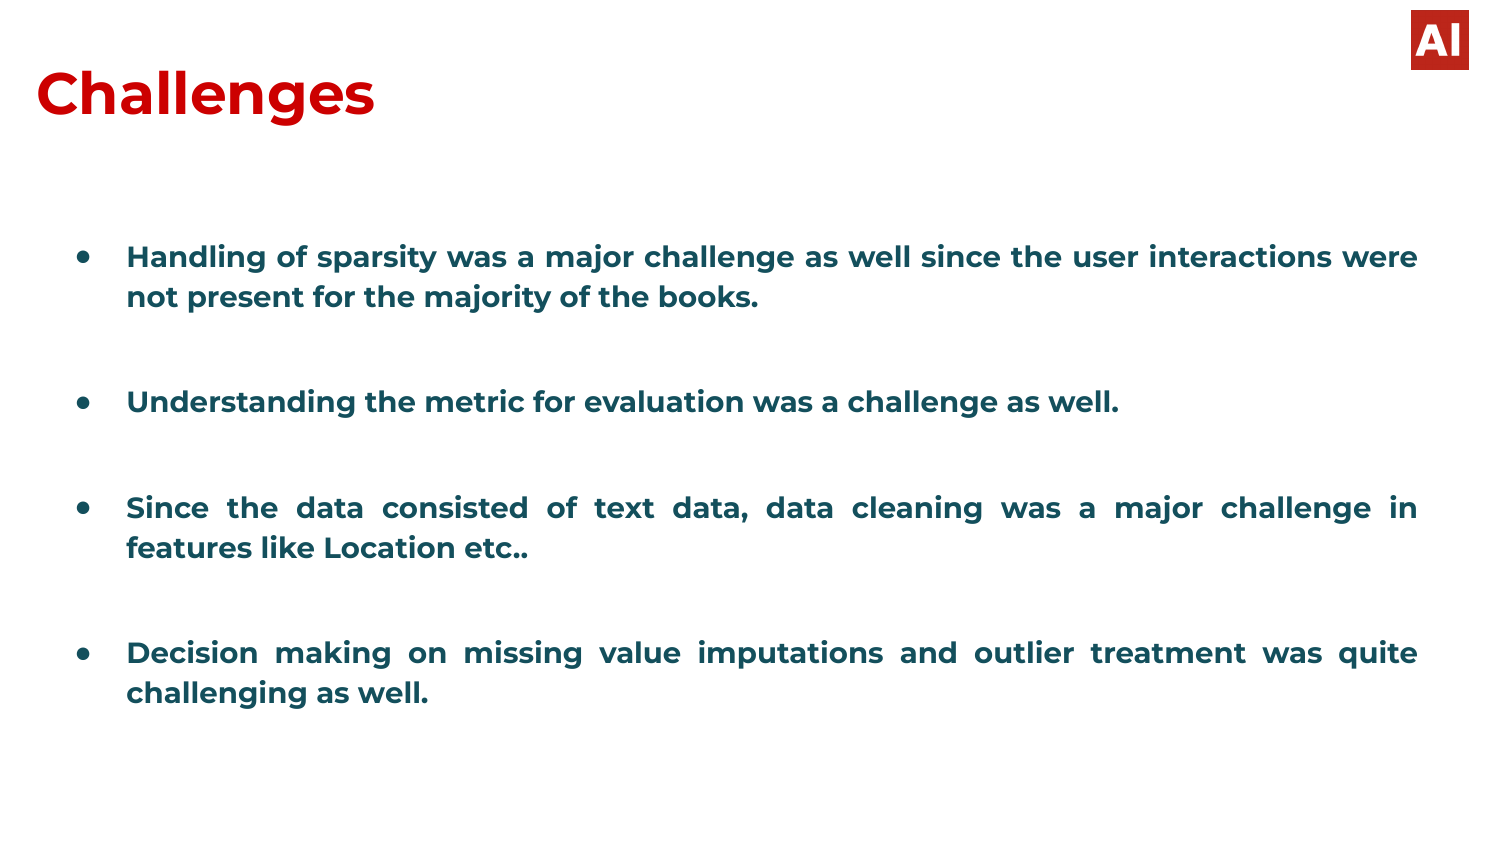

# Challenges
Handling of sparsity was a major challenge as well since the user interactions were not present for the majority of the books.

Understanding the metric for evaluation was a challenge as well.

Since the data consisted of text data, data cleaning was a major challenge in features like Location etc..

Decision making on missing value imputations and outlier treatment was quite challenging as well.